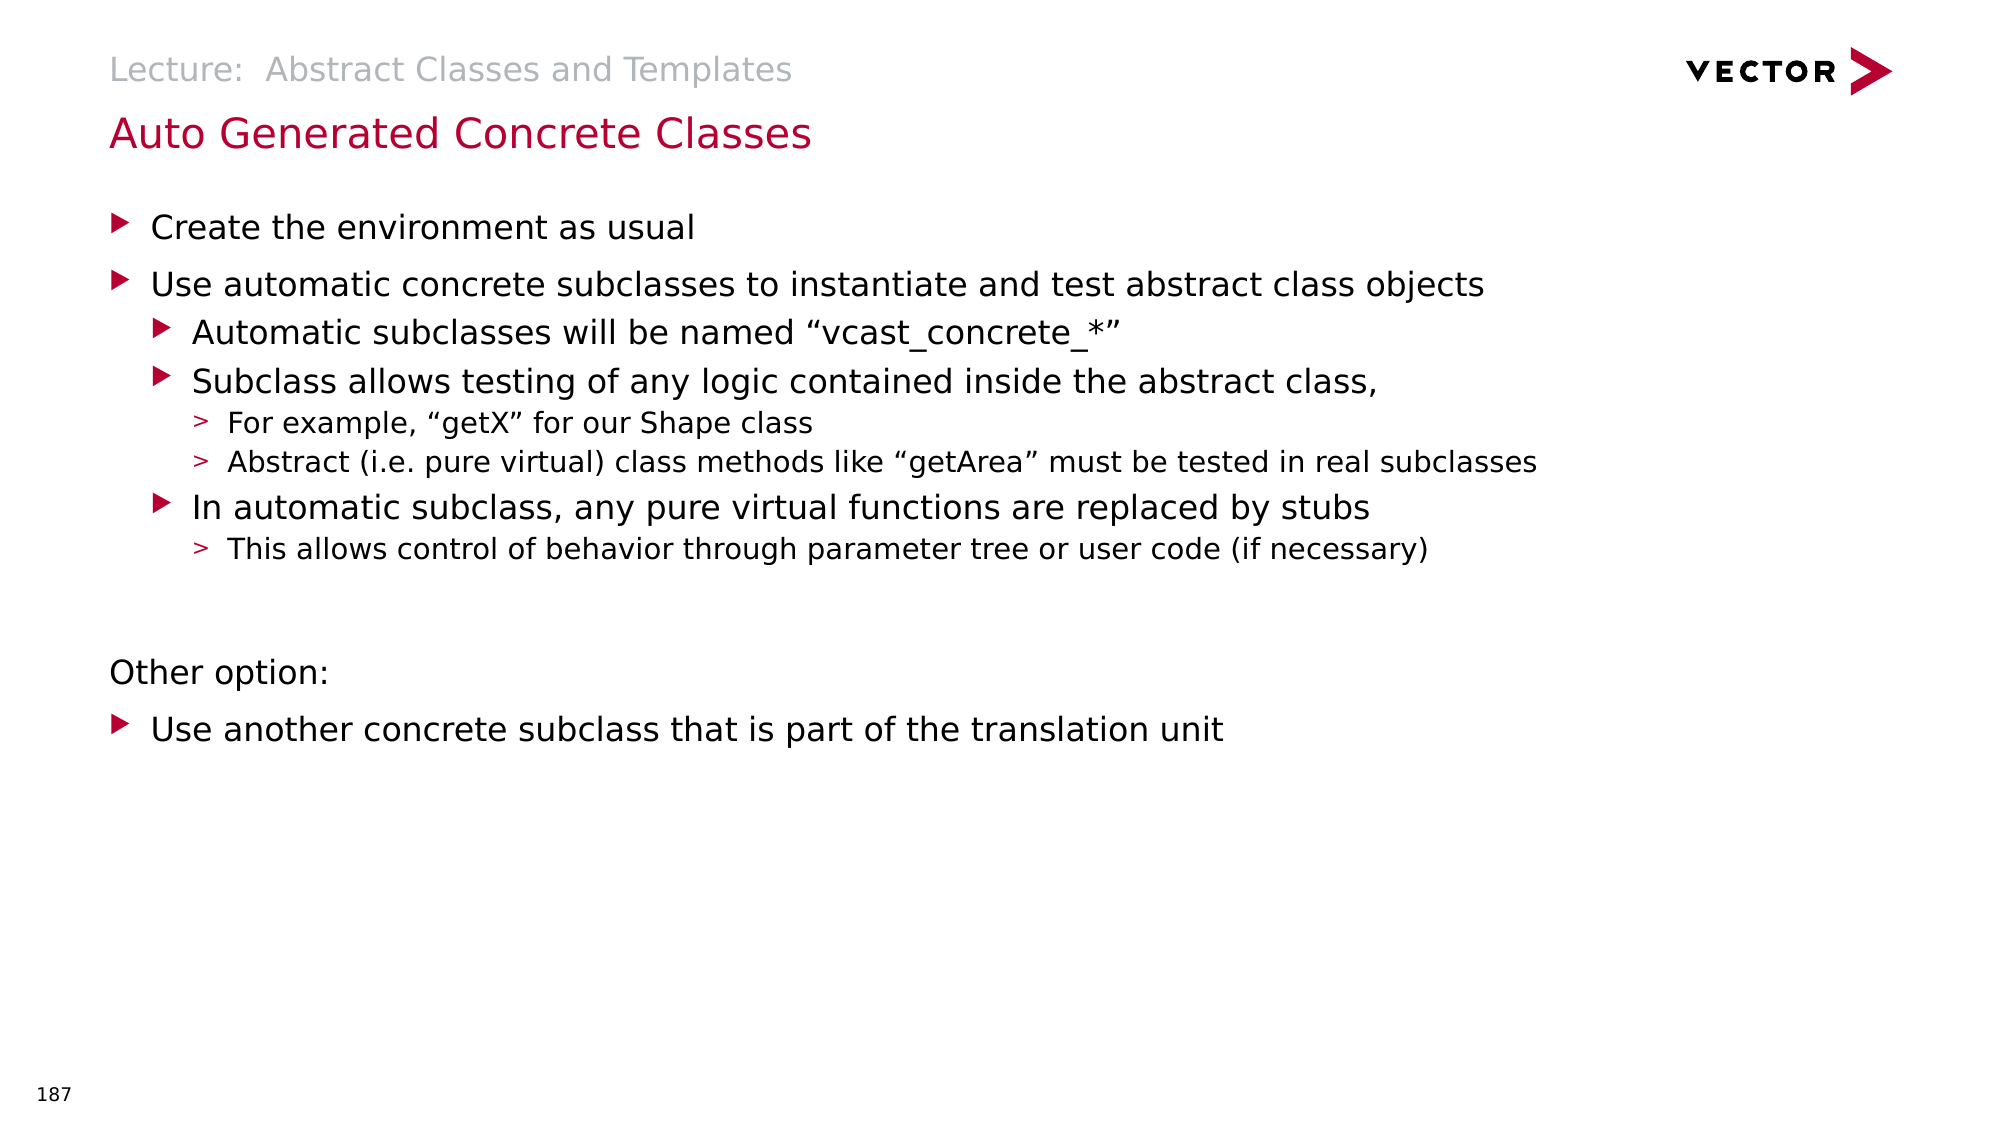

# Lecture:  Abstract Classes and Templates
Auto Generated Concrete Classes
Create the environment as usual
Use automatic concrete subclasses to instantiate and test abstract class objects
Automatic subclasses will be named “vcast_concrete_*”
Subclass allows testing of any logic contained inside the abstract class,
For example, “getX” for our Shape class
Abstract (i.e. pure virtual) class methods like “getArea” must be tested in real subclasses
In automatic subclass, any pure virtual functions are replaced by stubs
This allows control of behavior through parameter tree or user code (if necessary)

Other option:
Use another concrete subclass that is part of the translation unit